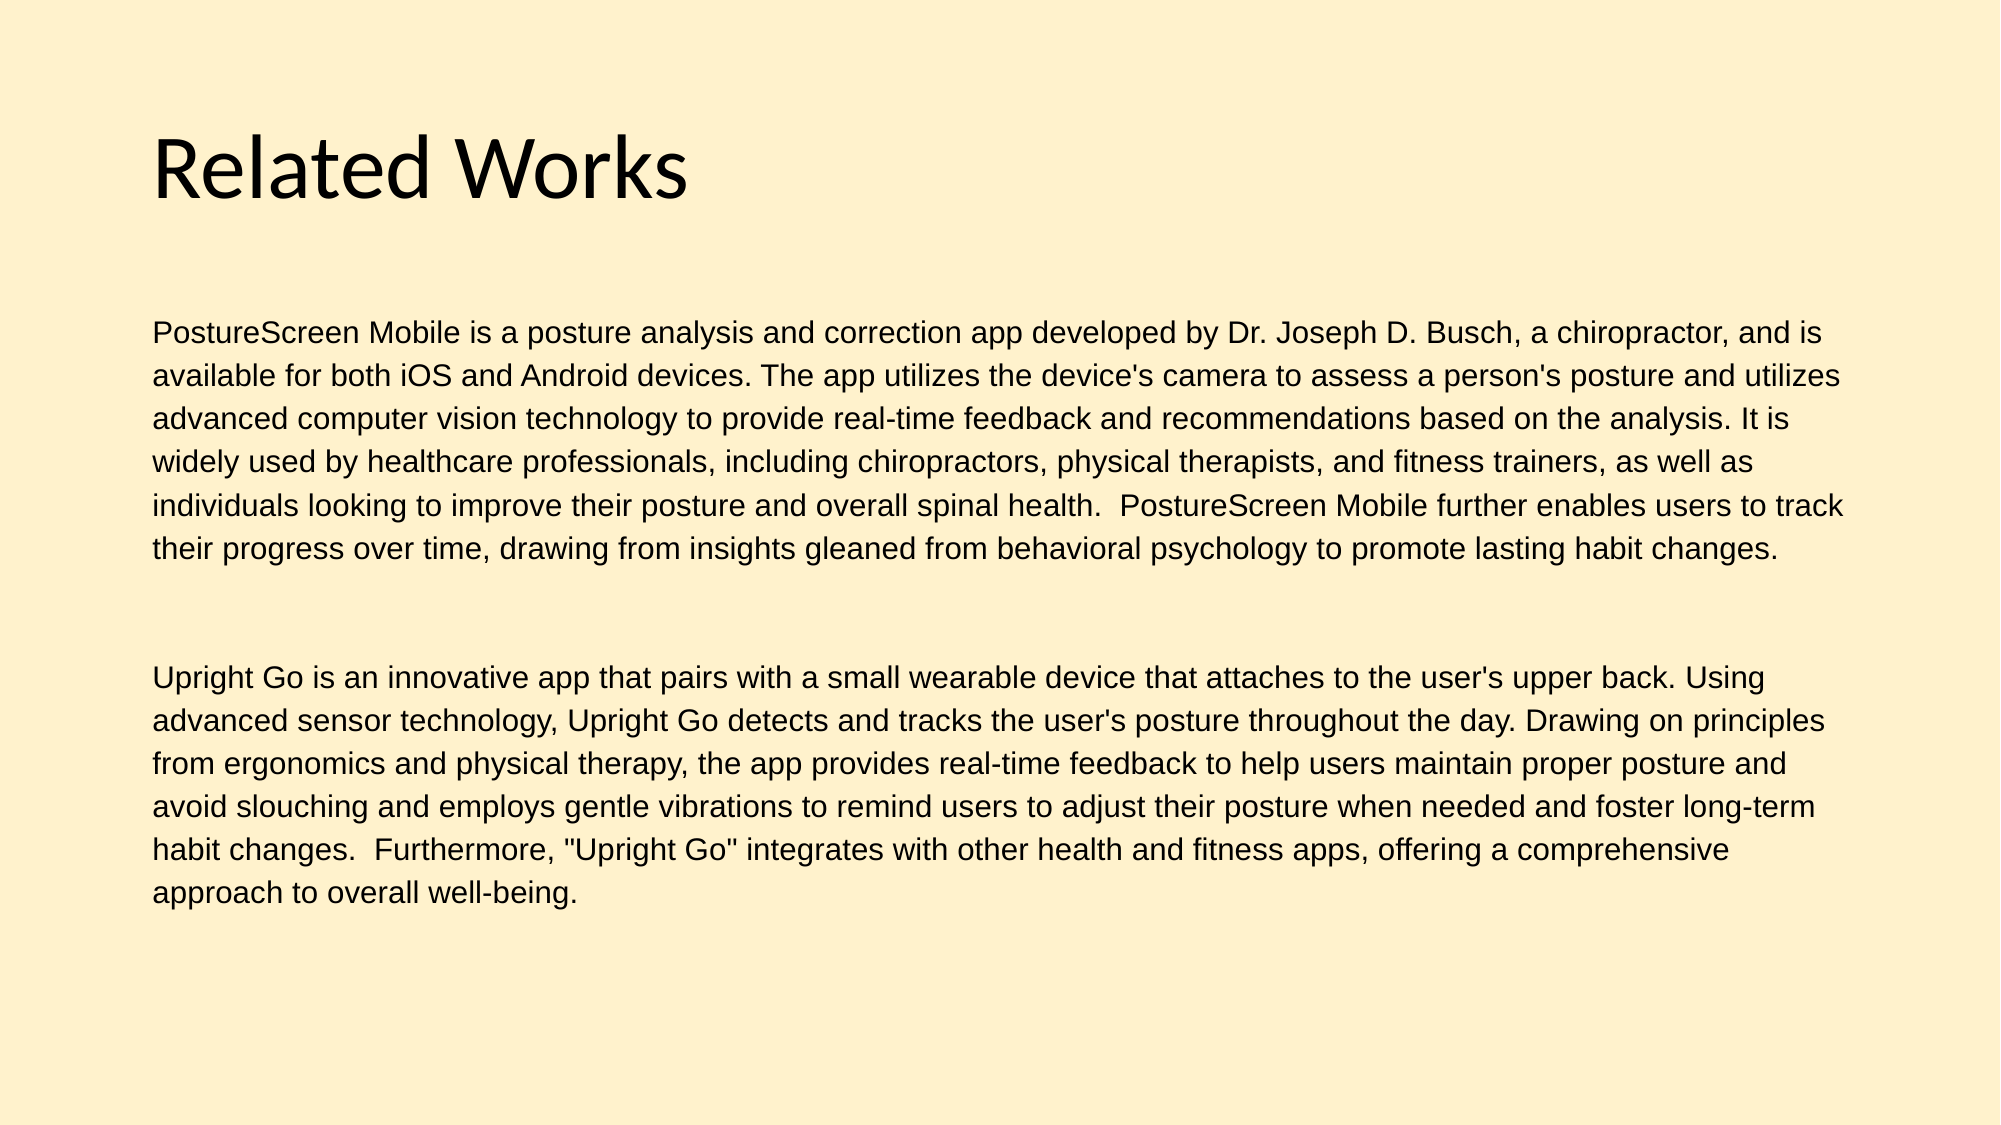

# Related Works
PostureScreen Mobile is a posture analysis and correction app developed by Dr. Joseph D. Busch, a chiropractor, and is available for both iOS and Android devices. The app utilizes the device's camera to assess a person's posture and utilizes advanced computer vision technology to provide real-time feedback and recommendations based on the analysis. It is widely used by healthcare professionals, including chiropractors, physical therapists, and fitness trainers, as well as individuals looking to improve their posture and overall spinal health.  PostureScreen Mobile further enables users to track their progress over time, drawing from insights gleaned from behavioral psychology to promote lasting habit changes.

Upright Go is an innovative app that pairs with a small wearable device that attaches to the user's upper back. Using advanced sensor technology, Upright Go detects and tracks the user's posture throughout the day. Drawing on principles from ergonomics and physical therapy, the app provides real-time feedback to help users maintain proper posture and avoid slouching and employs gentle vibrations to remind users to adjust their posture when needed and foster long-term habit changes.  Furthermore, "Upright Go" integrates with other health and fitness apps, offering a comprehensive approach to overall well-being.